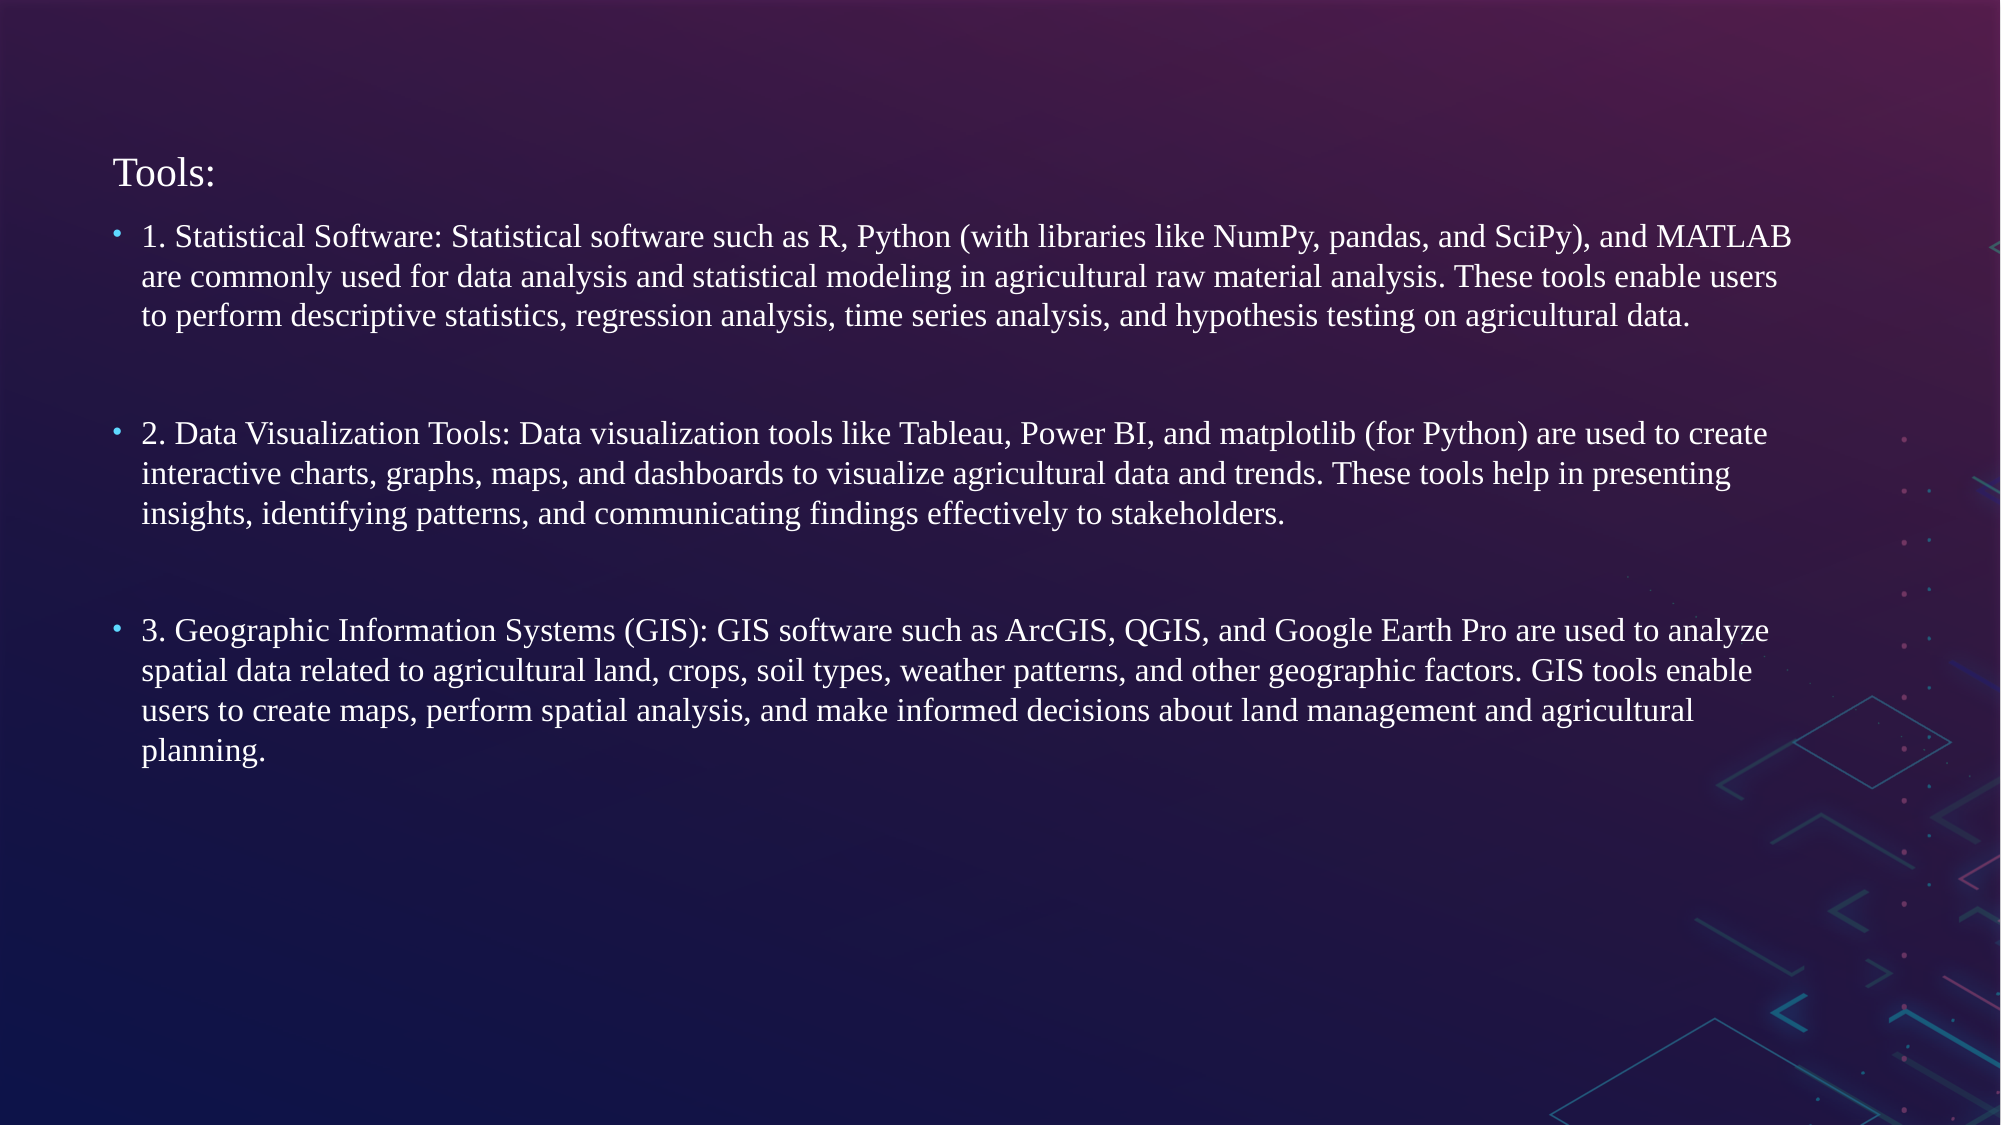

Tools:
1. Statistical Software: Statistical software such as R, Python (with libraries like NumPy, pandas, and SciPy), and MATLAB are commonly used for data analysis and statistical modeling in agricultural raw material analysis. These tools enable users to perform descriptive statistics, regression analysis, time series analysis, and hypothesis testing on agricultural data.

2. Data Visualization Tools: Data visualization tools like Tableau, Power BI, and matplotlib (for Python) are used to create interactive charts, graphs, maps, and dashboards to visualize agricultural data and trends. These tools help in presenting insights, identifying patterns, and communicating findings effectively to stakeholders.

3. Geographic Information Systems (GIS): GIS software such as ArcGIS, QGIS, and Google Earth Pro are used to analyze spatial data related to agricultural land, crops, soil types, weather patterns, and other geographic factors. GIS tools enable users to create maps, perform spatial analysis, and make informed decisions about land management and agricultural planning.